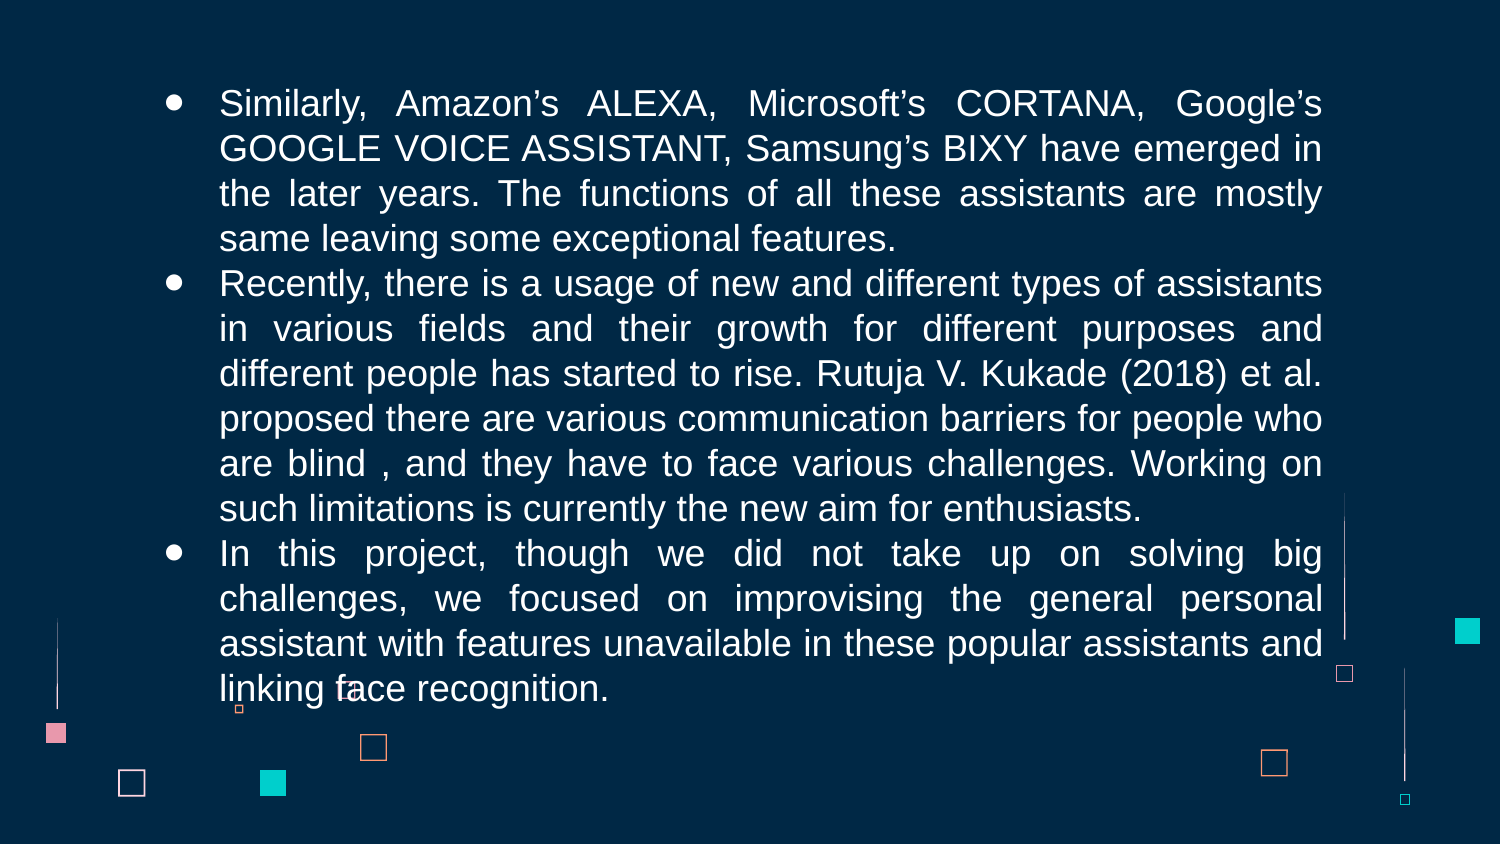

Similarly, Amazon’s ALEXA, Microsoft’s CORTANA, Google’s GOOGLE VOICE ASSISTANT, Samsung’s BIXY have emerged in the later years. The functions of all these assistants are mostly same leaving some exceptional features.
Recently, there is a usage of new and different types of assistants in various fields and their growth for different purposes and different people has started to rise. Rutuja V. Kukade (2018) et al. proposed there are various communication barriers for people who are blind , and they have to face various challenges. Working on such limitations is currently the new aim for enthusiasts.
In this project, though we did not take up on solving big challenges, we focused on improvising the general personal assistant with features unavailable in these popular assistants and linking face recognition.